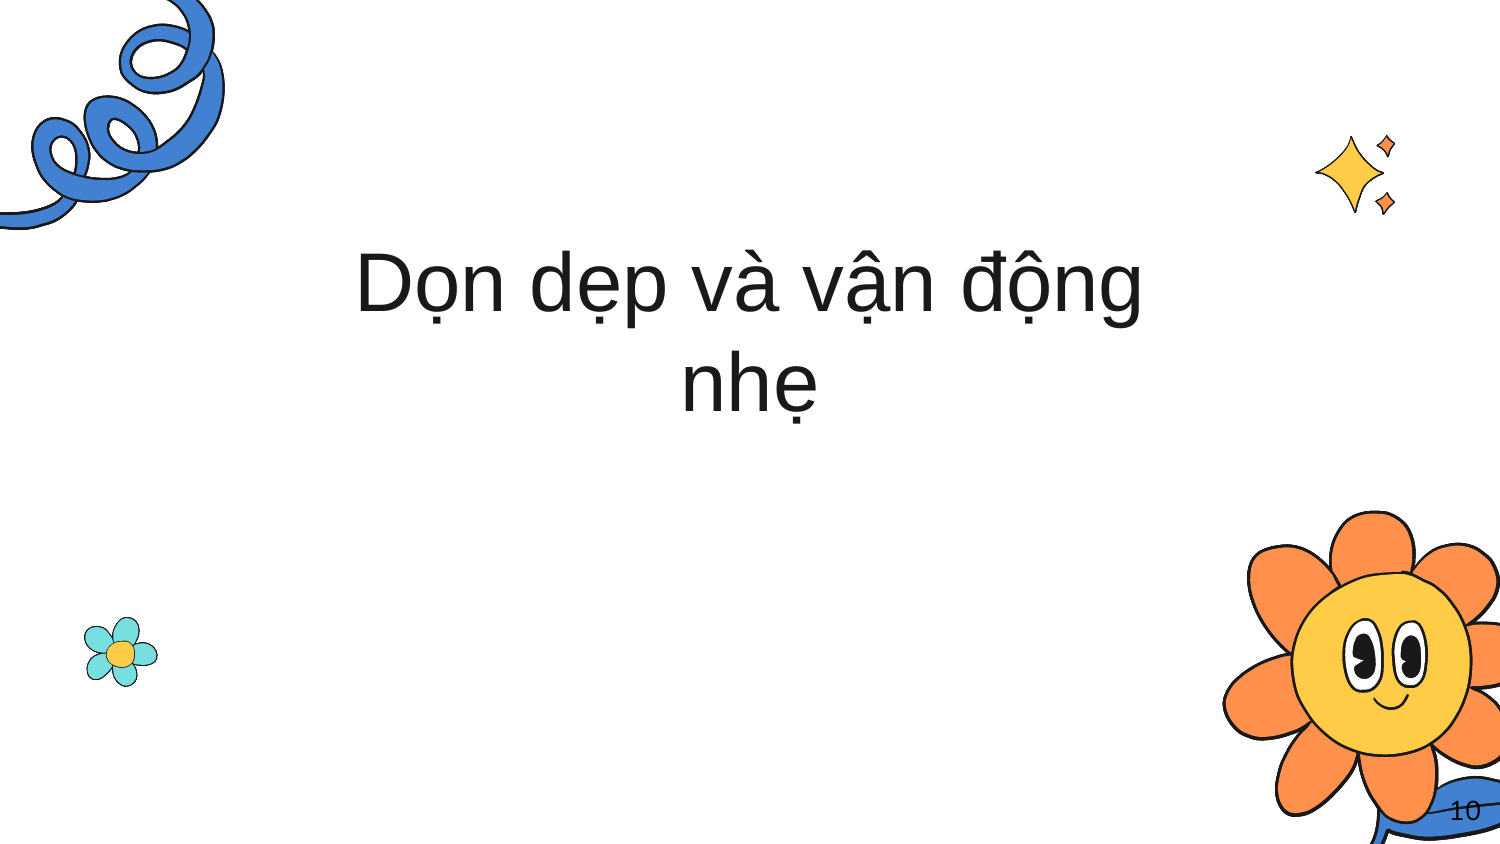

Dọn dẹp và vận động nhẹ

10